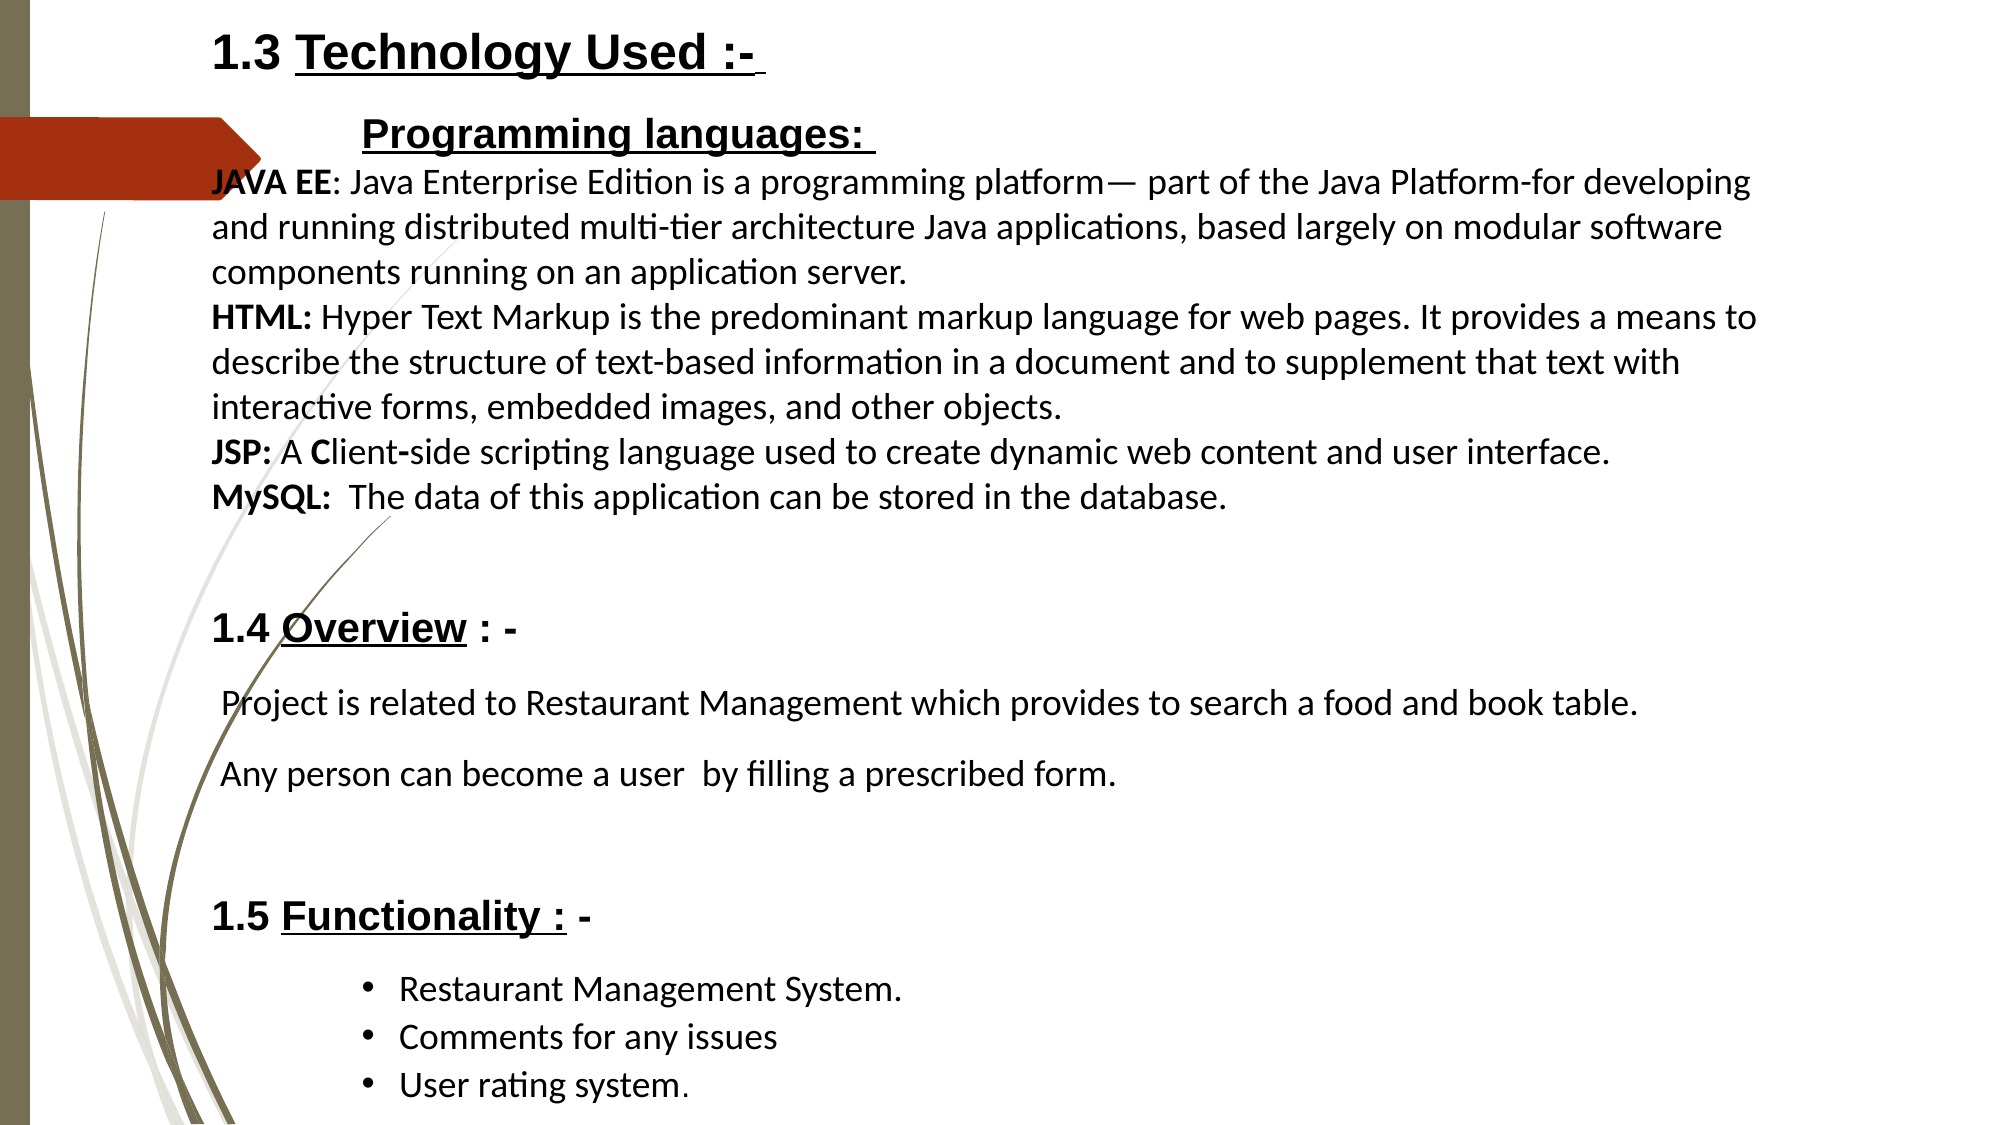

1.3 Technology Used :-
	Programming languages:
JAVA EE: Java Enterprise Edition is a programming platform— part of the Java Platform-for developing
and running distributed multi-tier architecture Java applications, based largely on modular software
components running on an application server.
HTML: Hyper Text Markup is the predominant markup language for web pages. It provides a means to
describe the structure of text-based information in a document and to supplement that text with
interactive forms, embedded images, and other objects.
JSP: A Client-side scripting language used to create dynamic web content and user interface.
MySQL:  The data of this application can be stored in the database.

1.4 Overview : -
 Project is related to Restaurant Management which provides to search a food and book table.
 Any person can become a user  by filling a prescribed form.

1.5 Functionality : -
Restaurant Management System.
Comments for any issues
User rating system.